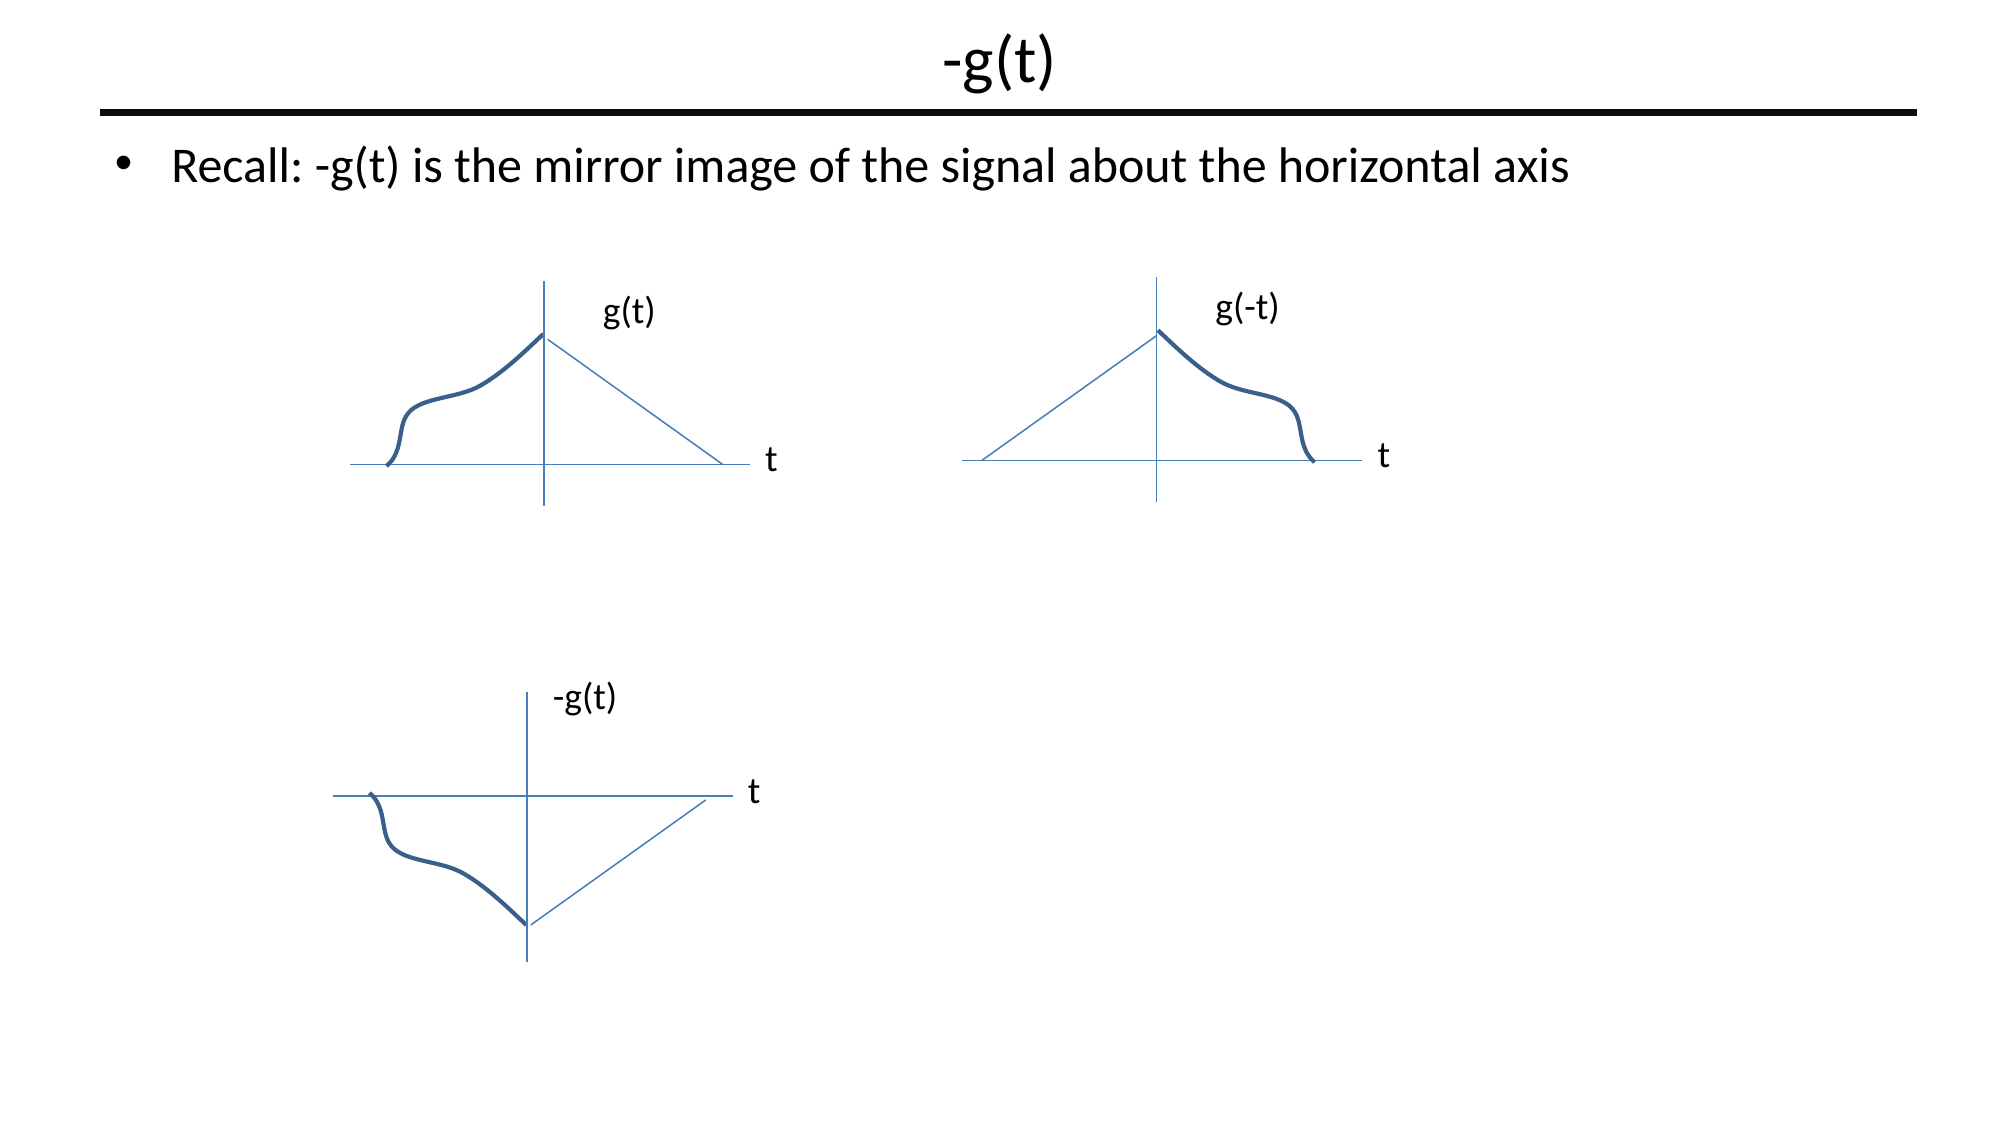

# -g(t)
Recall: -g(t) is the mirror image of the signal about the horizontal axis
g(-t)

t
g(t)

t
-g(t)
t